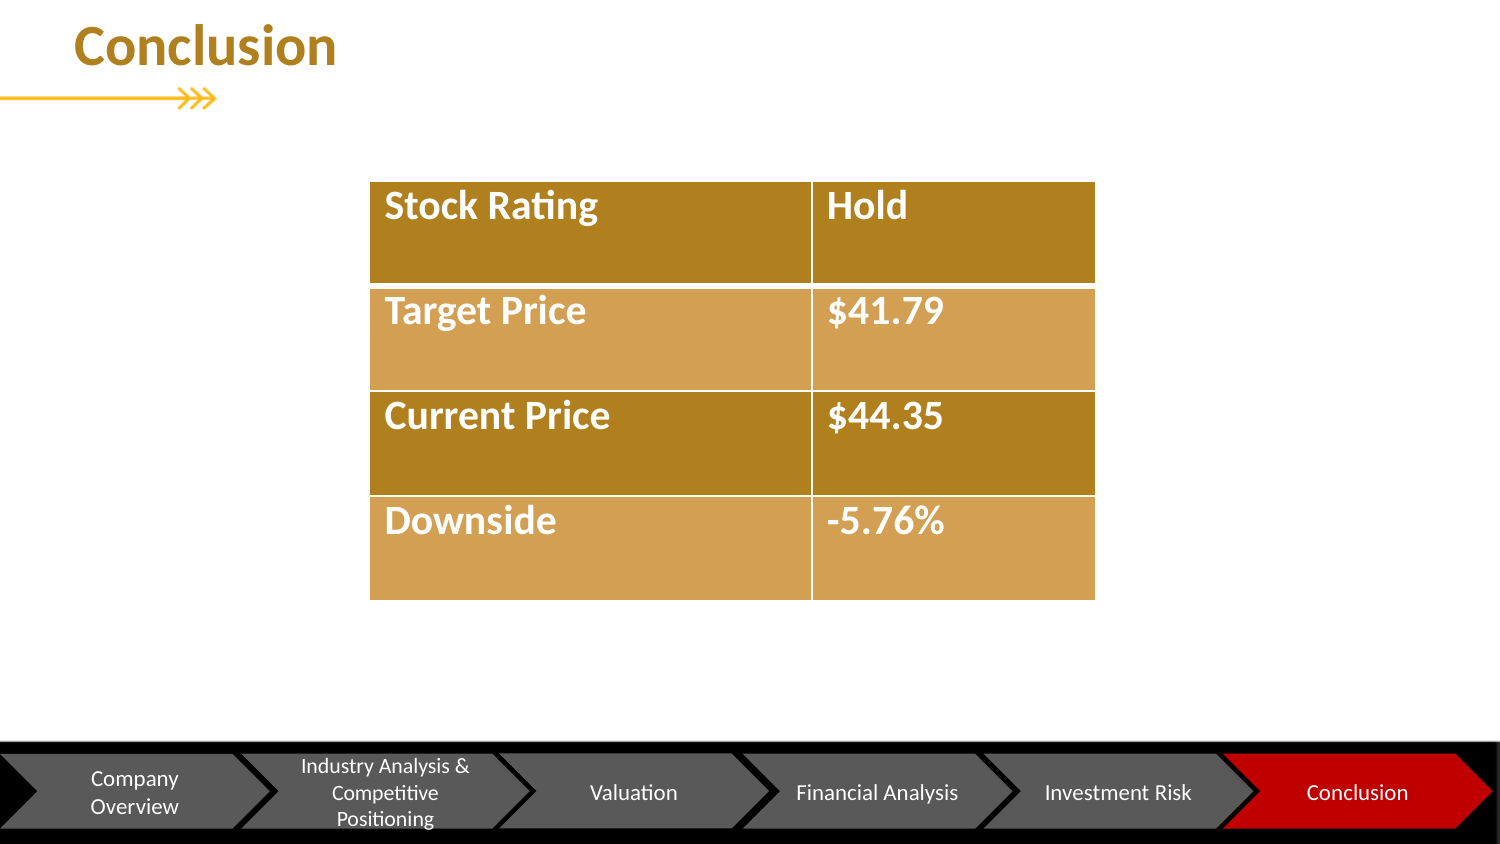

Conclusion
| Stock Rating | Hold |
| --- | --- |
| Target Price | $41.79 |
| Current Price | $44.35 |
| Downside | -5.76% |